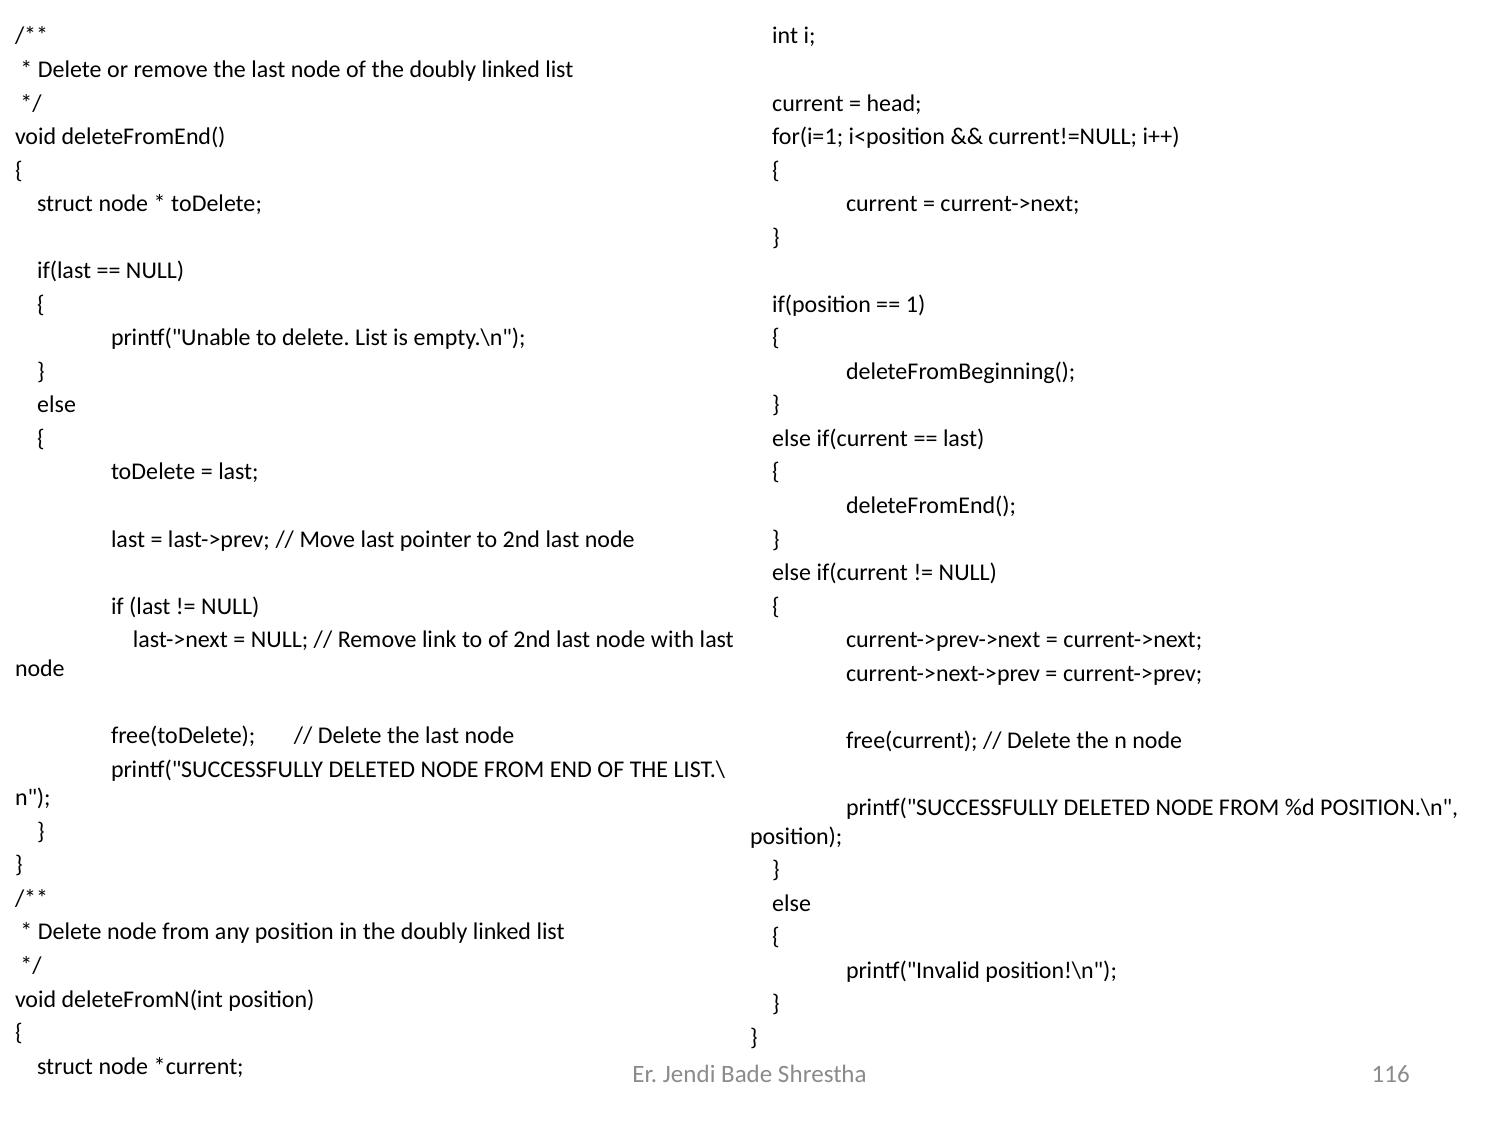

/**
 * Delete or remove the last node of the doubly linked list
 */
void deleteFromEnd()
{
    struct node * toDelete;

    if(last == NULL)
    {
	printf("Unable to delete. List is empty.\n");
    }
    else
    {
	toDelete = last;

	last = last->prev; // Move last pointer to 2nd last node

	if (last != NULL)
	    last->next = NULL; // Remove link to of 2nd last node with last node

	free(toDelete);       // Delete the last node
	printf("SUCCESSFULLY DELETED NODE FROM END OF THE LIST.\n");
    }
}
/**
 * Delete node from any position in the doubly linked list
 */
void deleteFromN(int position)
{
    struct node *current;
    int i;

    current = head;
    for(i=1; i<position && current!=NULL; i++)
    {
	current = current->next;
    }

    if(position == 1)
    {
	deleteFromBeginning();
    }
    else if(current == last)
    {
	deleteFromEnd();
    }
    else if(current != NULL)
    {
	current->prev->next = current->next;
	current->next->prev = current->prev;

	free(current); // Delete the n node

	printf("SUCCESSFULLY DELETED NODE FROM %d POSITION.\n", position);
    }
    else
    {
	printf("Invalid position!\n");
    }
}
Er. Jendi Bade Shrestha
116